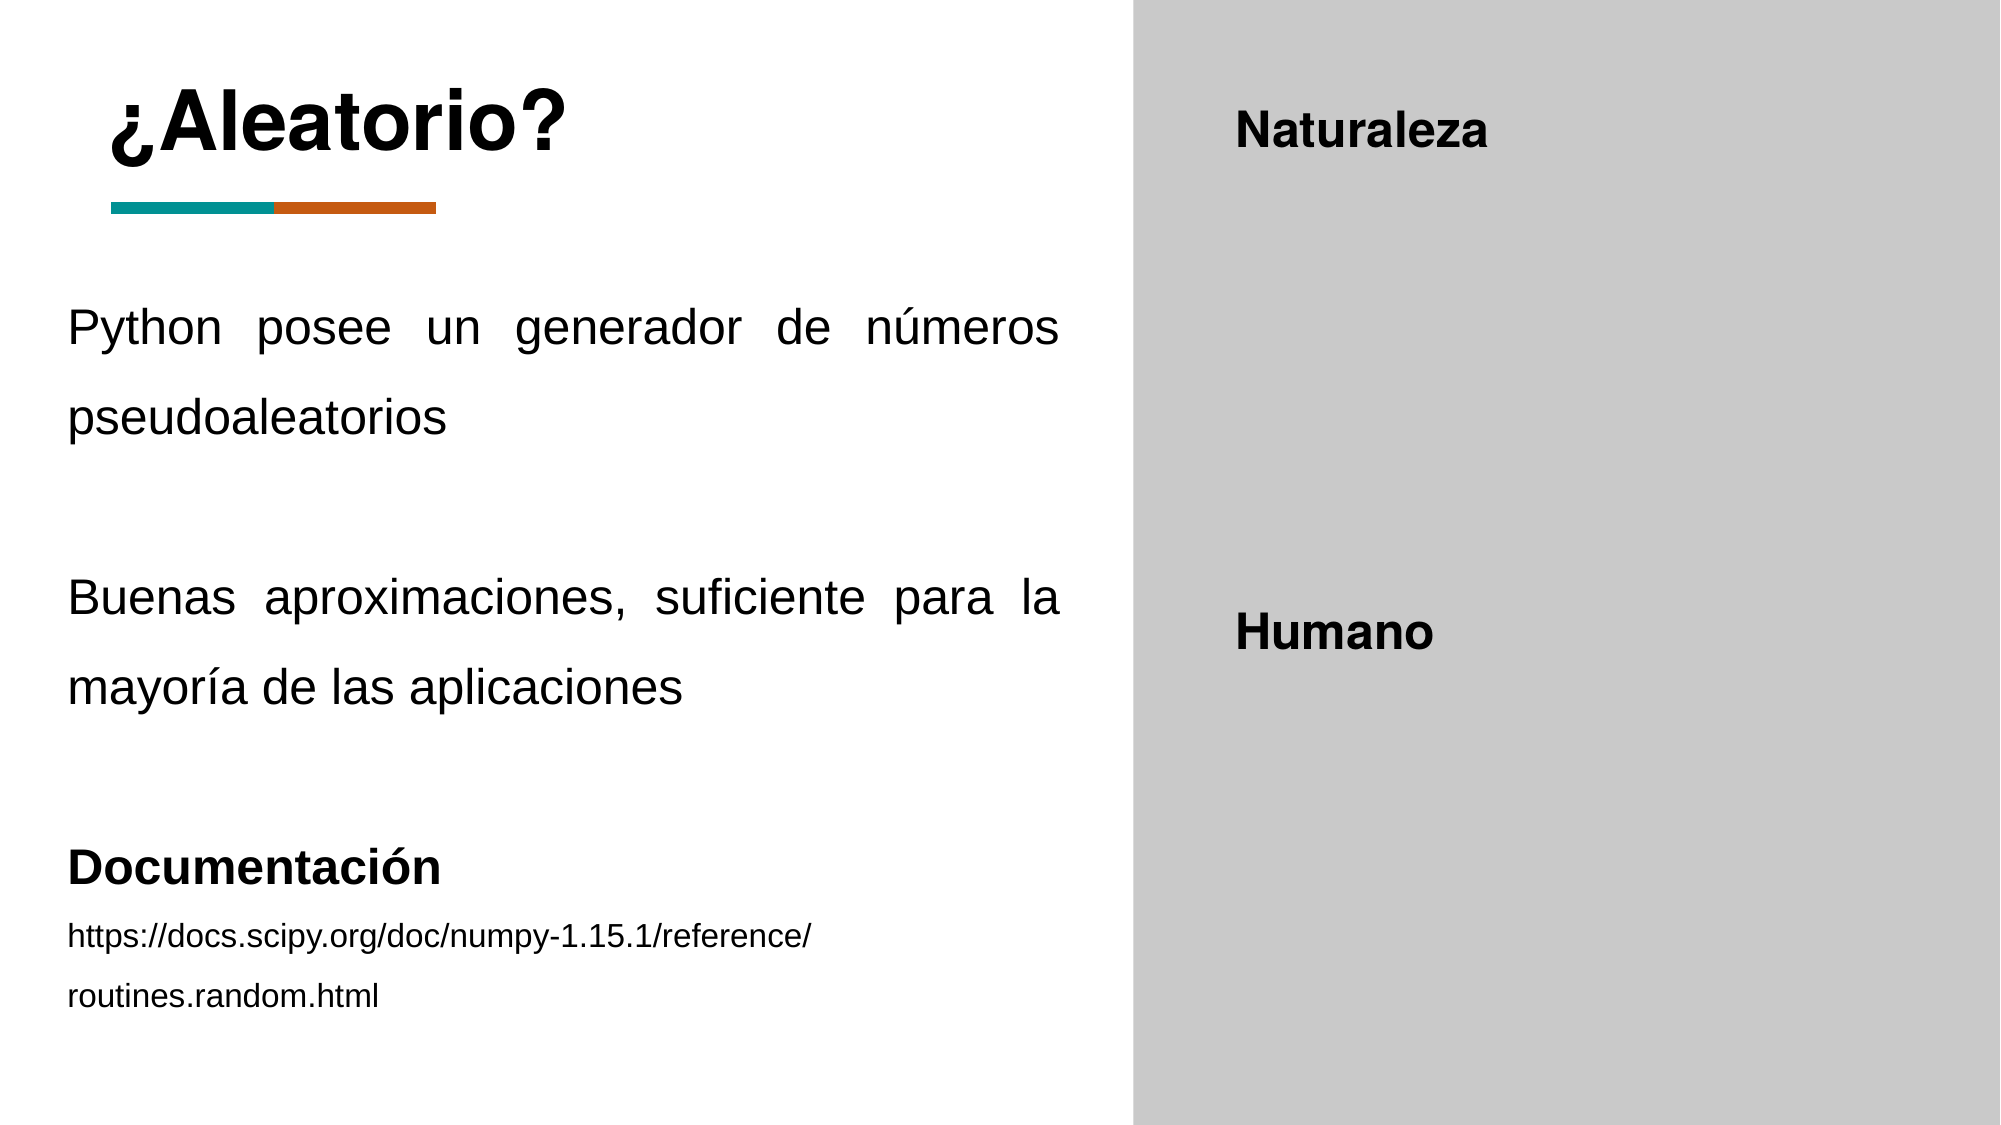

¿Aleatorio?
Naturaleza
Python posee un generador de números pseudoaleatorios

Buenas aproximaciones, suficiente para la mayoría de las aplicaciones

Documentación
https://docs.scipy.org/doc/numpy-1.15.1/reference/routines.random.html
Humano